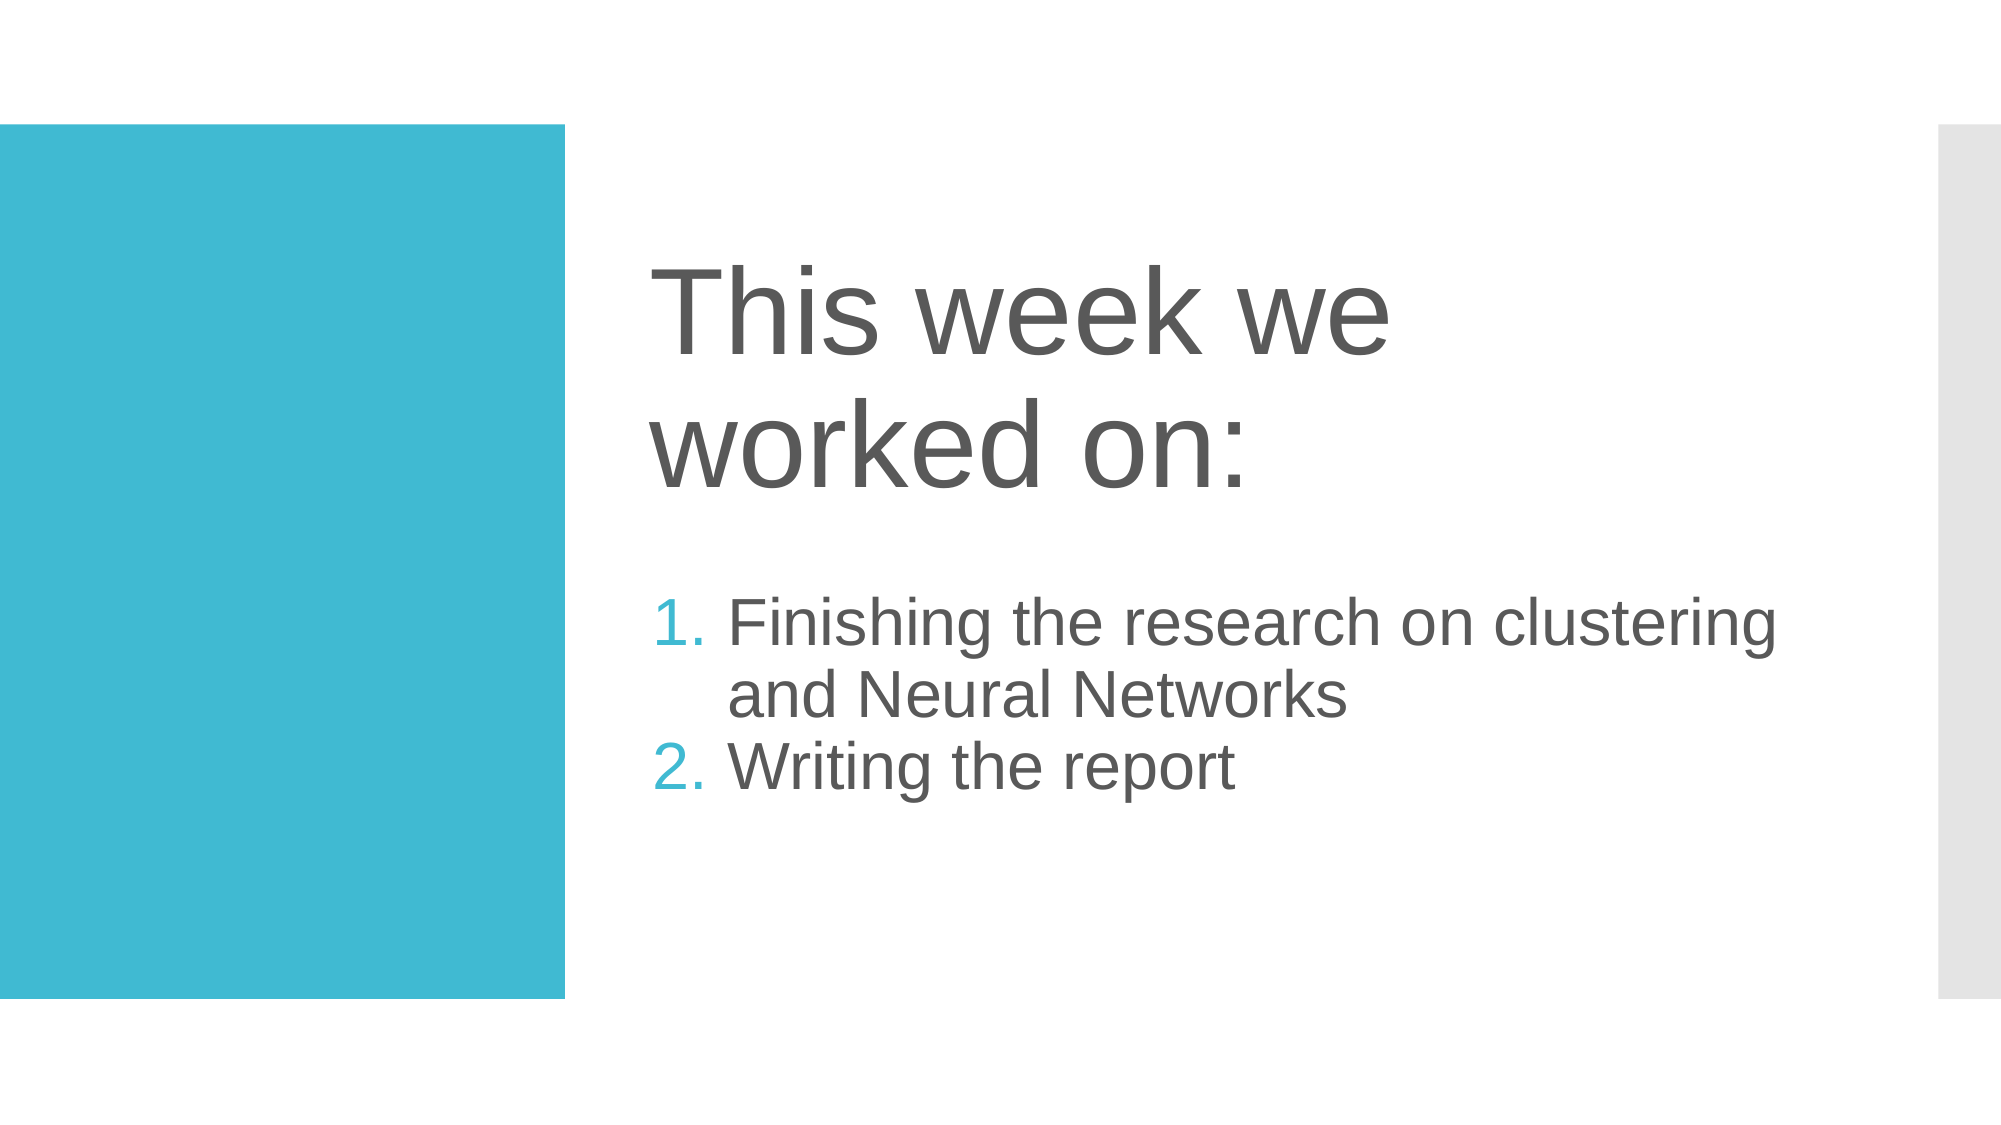

# This week we worked on:
Finishing the research on clustering and Neural Networks
Writing the report